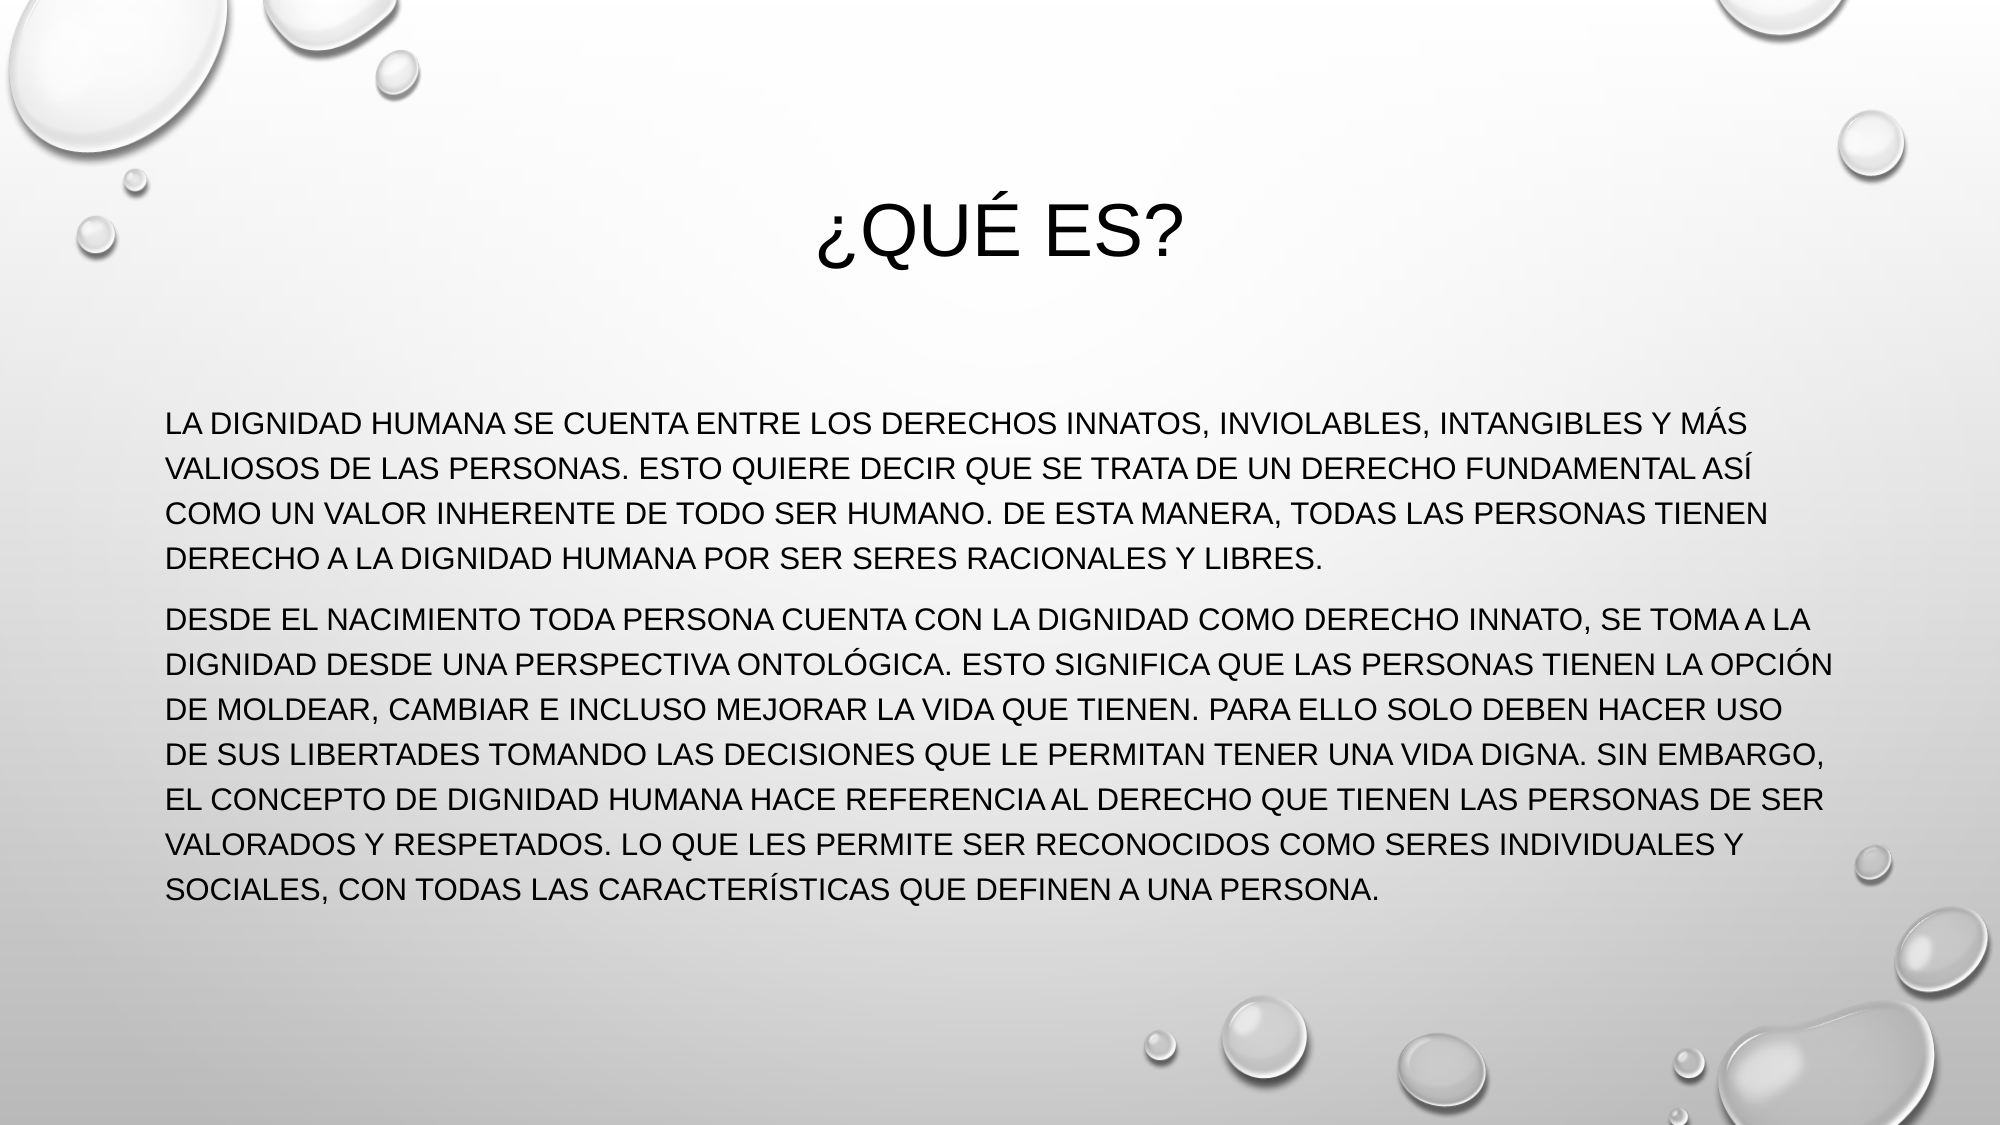

# ¿Qué es?
La dignidad humana se cuenta entre los derechos innatos, inviolables, intangibles y más valiosos de las personas. Esto quiere decir que se trata de un derecho fundamental así como un valor inherente de todo ser humano. De esta manera, todas las personas tienen derecho a la dignidad humana por ser seres racionales y libres.
Desde el nacimiento toda persona cuenta con la dignidad como derecho innato, se toma a la dignidad desde una perspectiva ontológica. Esto significa que las personas tienen la opción de moldear, cambiar e incluso mejorar la vida que tienen. Para ello solo deben hacer uso de sus libertades tomando las decisiones que le permitan tener una vida digna. Sin embargo, el concepto de dignidad humana hace referencia al derecho que tienen las personas de ser valorados y respetados. Lo que les permite ser reconocidos como seres individuales y sociales, con todas las características que definen a una persona.